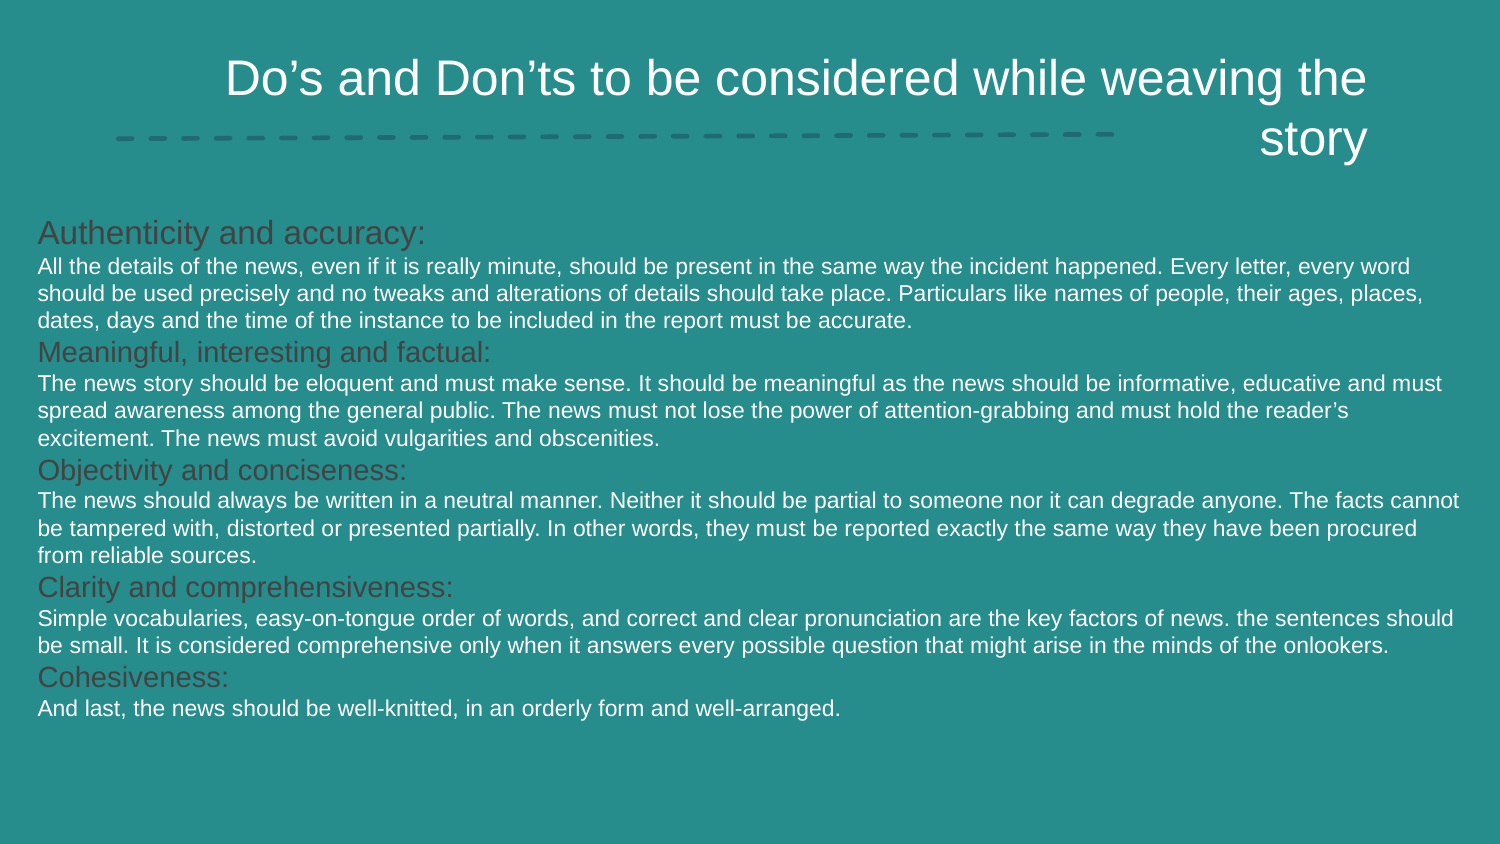

# Do’s and Don’ts to be considered while weaving the story
Authenticity and accuracy:
All the details of the news, even if it is really minute, should be present in the same way the incident happened. Every letter, every word should be used precisely and no tweaks and alterations of details should take place. Particulars like names of people, their ages, places, dates, days and the time of the instance to be included in the report must be accurate.
Meaningful, interesting and factual:
The news story should be eloquent and must make sense. It should be meaningful as the news should be informative, educative and must spread awareness among the general public. The news must not lose the power of attention-grabbing and must hold the reader’s excitement. The news must avoid vulgarities and obscenities.
Objectivity and conciseness:
The news should always be written in a neutral manner. Neither it should be partial to someone nor it can degrade anyone. The facts cannot be tampered with, distorted or presented partially. In other words, they must be reported exactly the same way they have been procured from reliable sources.
Clarity and comprehensiveness:
Simple vocabularies, easy-on-tongue order of words, and correct and clear pronunciation are the key factors of news. the sentences should be small. It is considered comprehensive only when it answers every possible question that might arise in the minds of the onlookers.
Cohesiveness:
And last, the news should be well-knitted, in an orderly form and well-arranged.